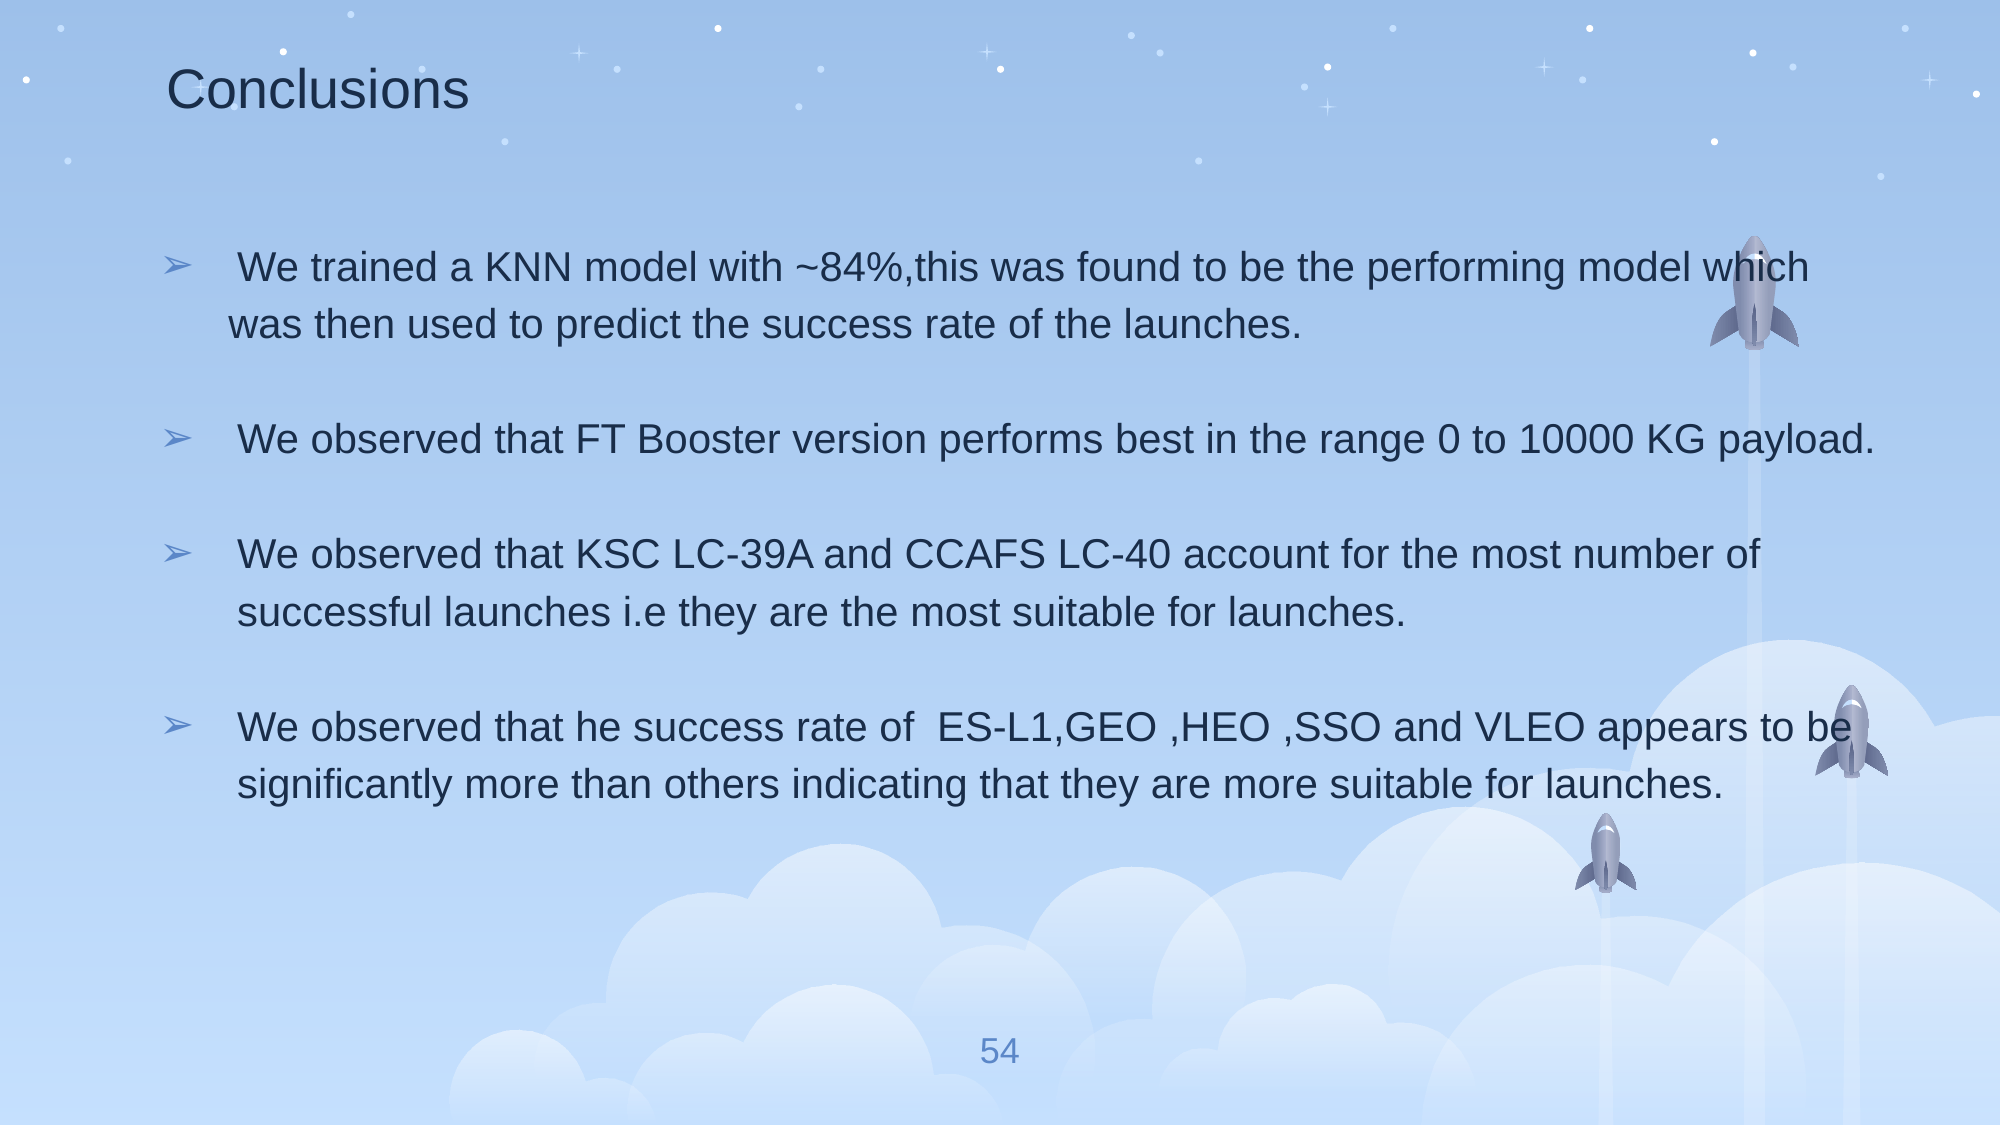

# Conclusions
We trained a KNN model with ~84%,this was found to be the performing model which
      was then used to predict the success rate of the launches.

We observed that FT Booster version performs best in the range 0 to 10000 KG payload.

We observed that KSC LC-39A and CCAFS LC-40 account for the most number of successful launches i.e they are the most suitable for launches.

We observed that he success rate of  ES-L1,GEO ,HEO ,SSO and VLEO appears to be significantly more than others indicating that they are more suitable for launches.

54